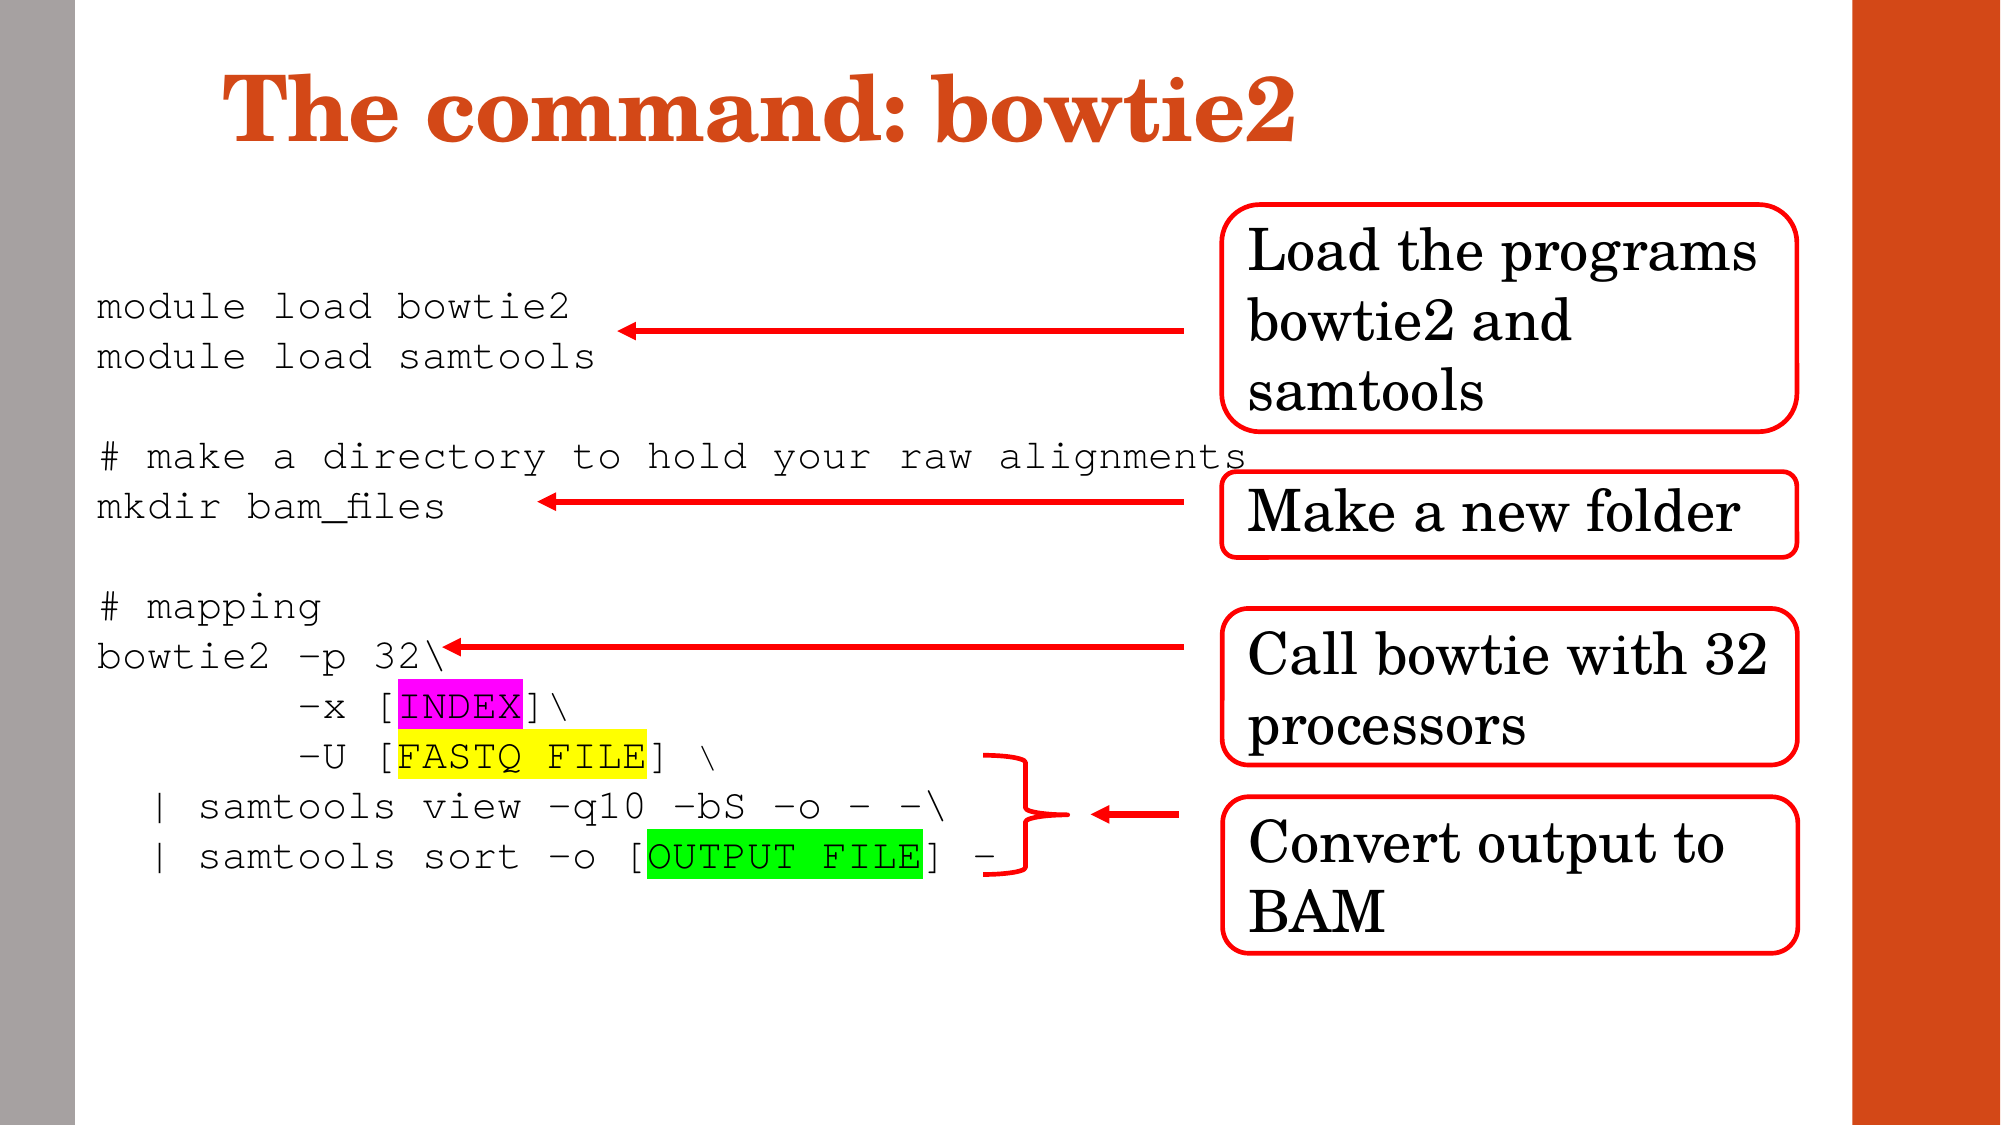

# The command: bowtie2

Load the programs bowtie2 and samtools
module load bowtie2
module load samtools

# make a directory to hold your raw alignments
mkdir bam_files

# mapping
bowtie2 -p 32\
        -x [INDEX]\
        -U [FASTQ FILE] \
  | samtools view -q10 -bS -o - -\
  | samtools sort -o [OUTPUT FILE] -
Make a new folder

Call bowtie with 32 processors

Convert output to BAM